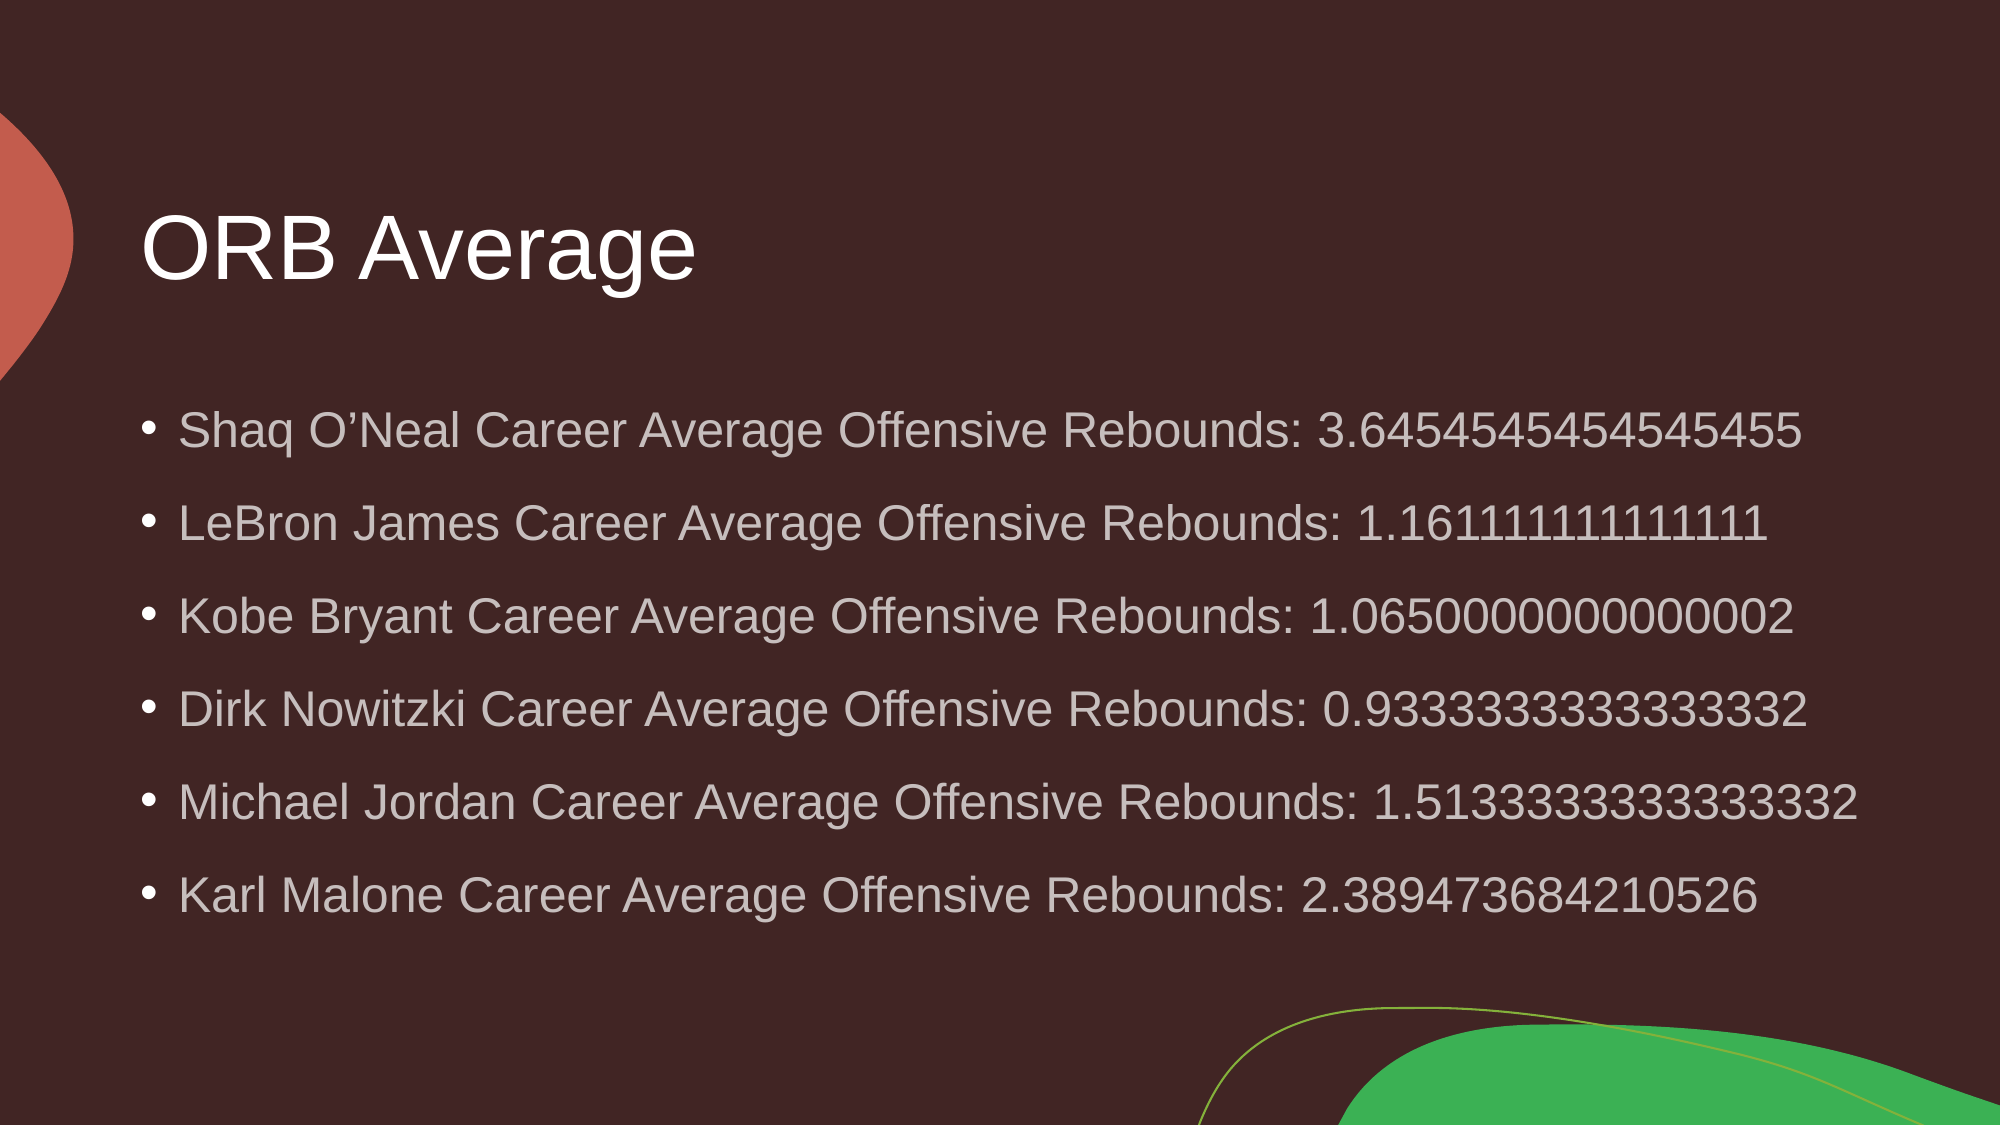

# ORB Average
Shaq O’Neal Career Average Offensive Rebounds: 3.6454545454545455
LeBron James Career Average Offensive Rebounds: 1.161111111111111
Kobe Bryant Career Average Offensive Rebounds: 1.0650000000000002
Dirk Nowitzki Career Average Offensive Rebounds: 0.9333333333333332
Michael Jordan Career Average Offensive Rebounds: 1.5133333333333332
Karl Malone Career Average Offensive Rebounds: 2.389473684210526